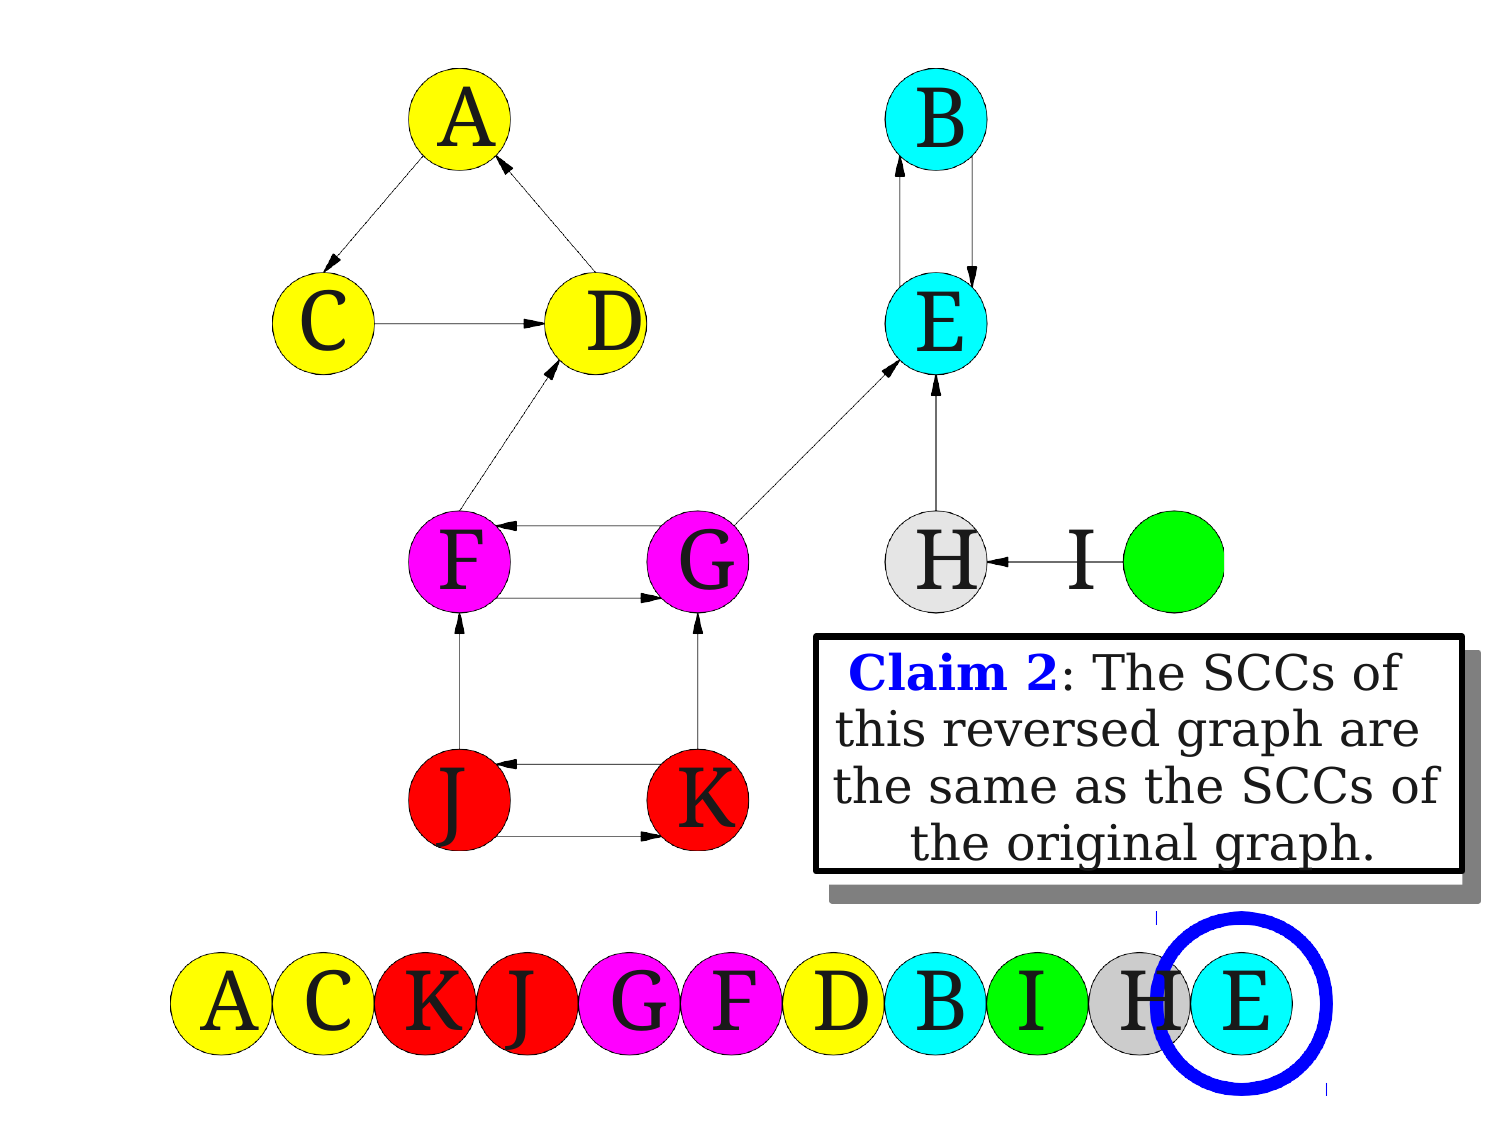

A
B

A
C
D
E
D
C
F
G
H    I

Claim 2: The SCCs of  this reversed graph are  the same as the SCCs of  the original graph.

J
K

A
C
K
J
G
F
D
B
I
H
E